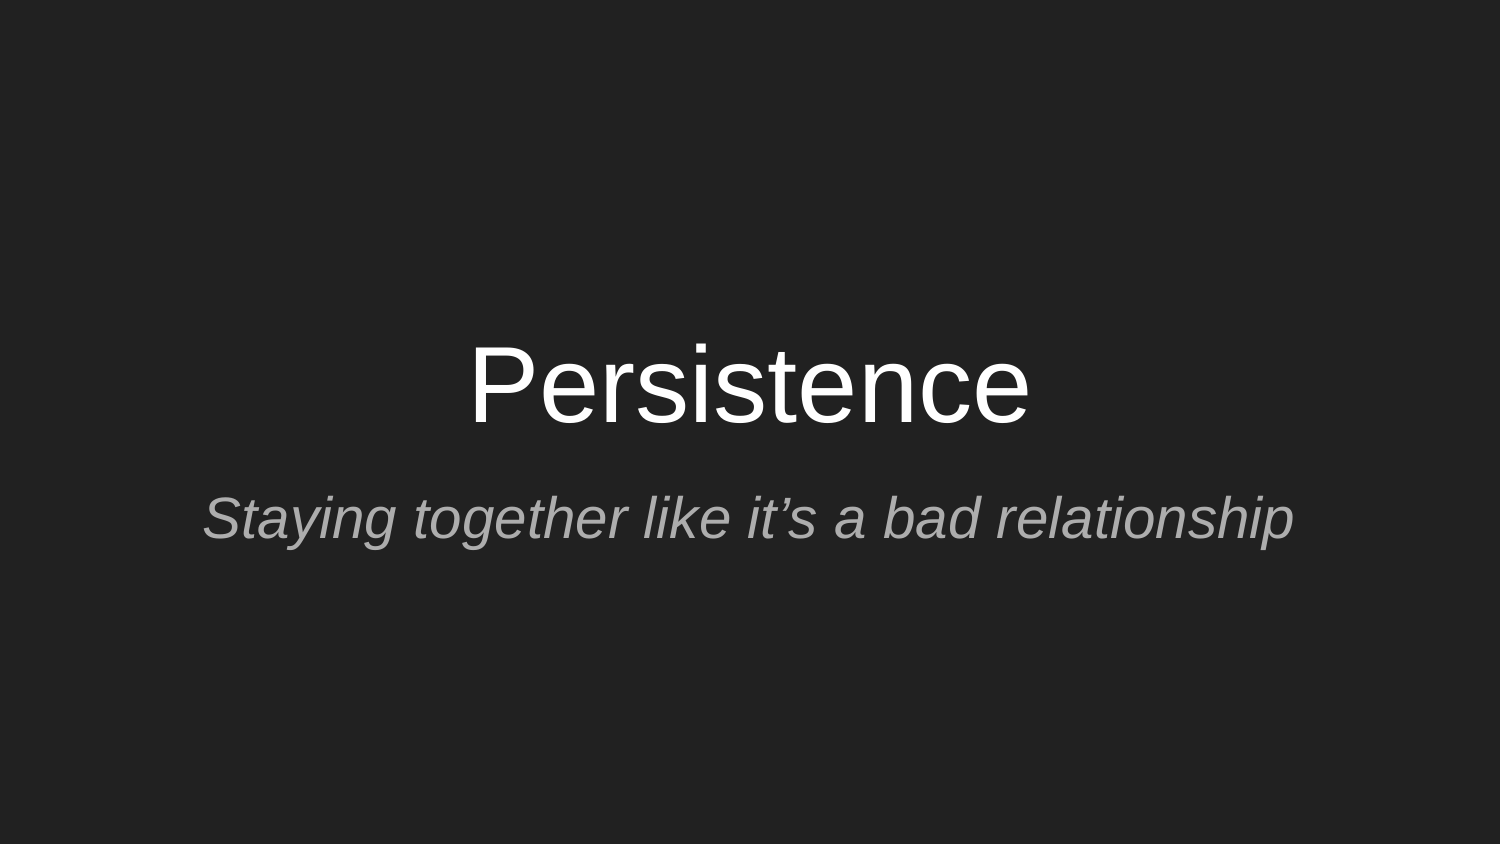

# Persistence
Staying together like it’s a bad relationship